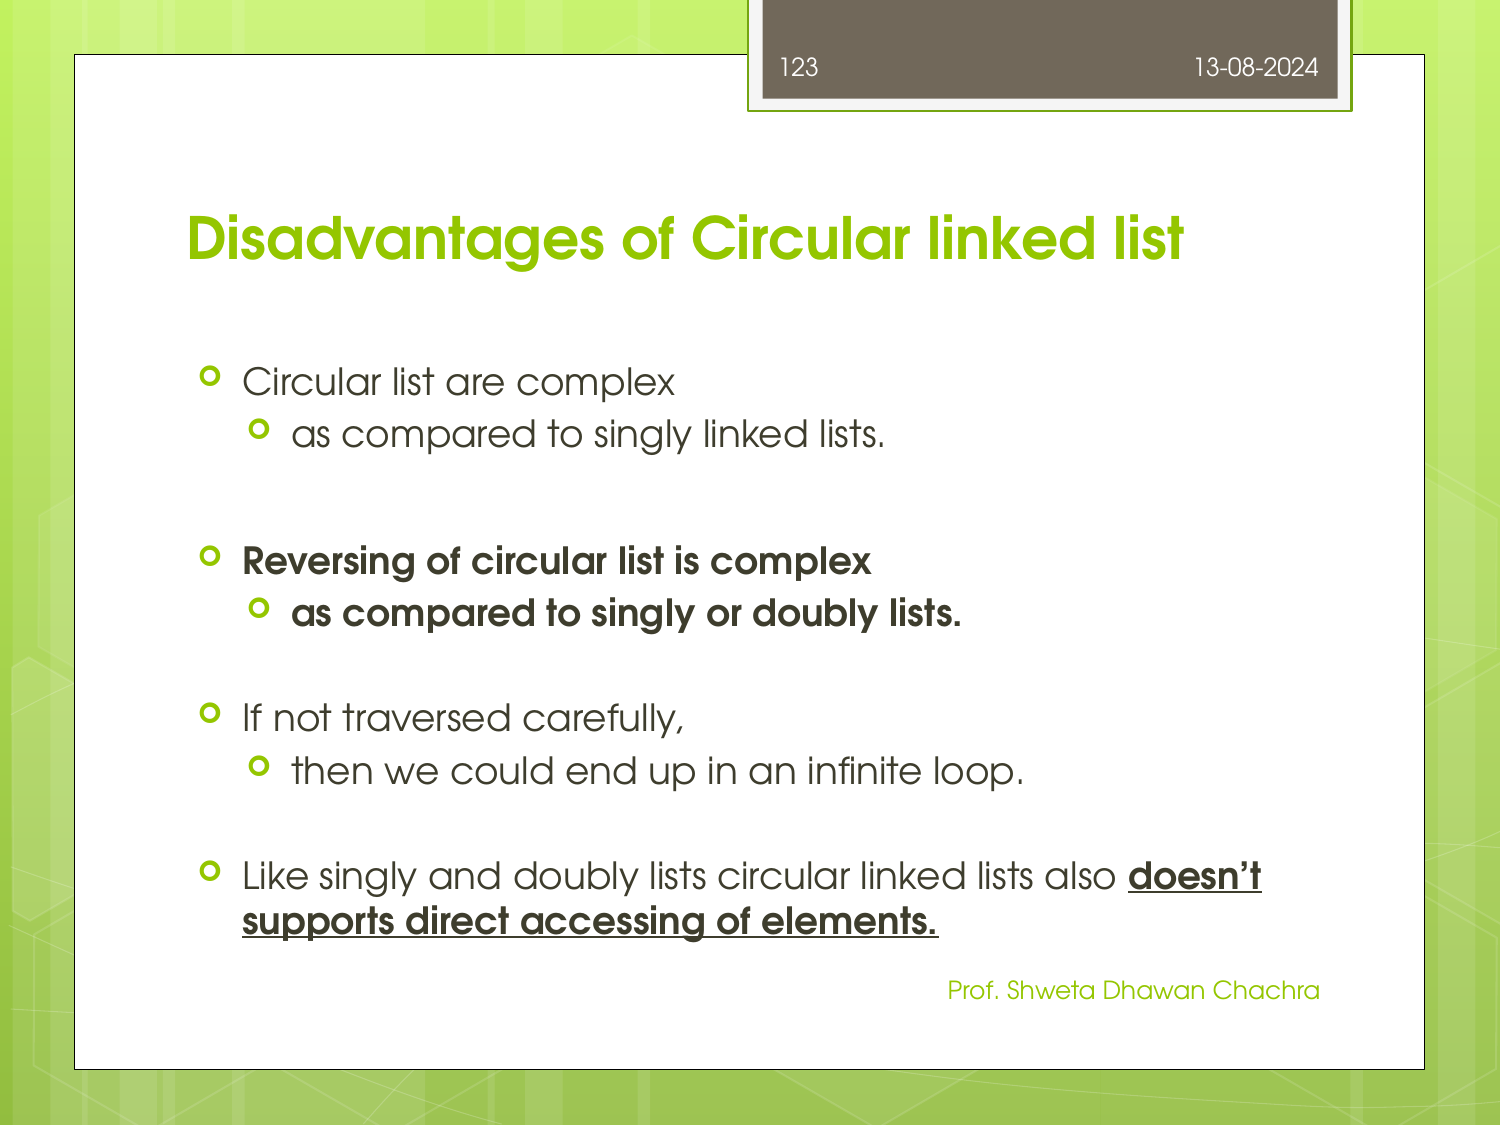

123
13-08-2024
# Disadvantages of Circular linked list
Circular list are complex
as compared to singly linked lists.

Reversing of circular list is complex
as compared to singly or doubly lists.

If not traversed carefully,
then we could end up in an infinite loop.

Like singly and doubly lists circular linked lists also doesn’t supports direct accessing of elements.

Prof. Shweta Dhawan Chachra